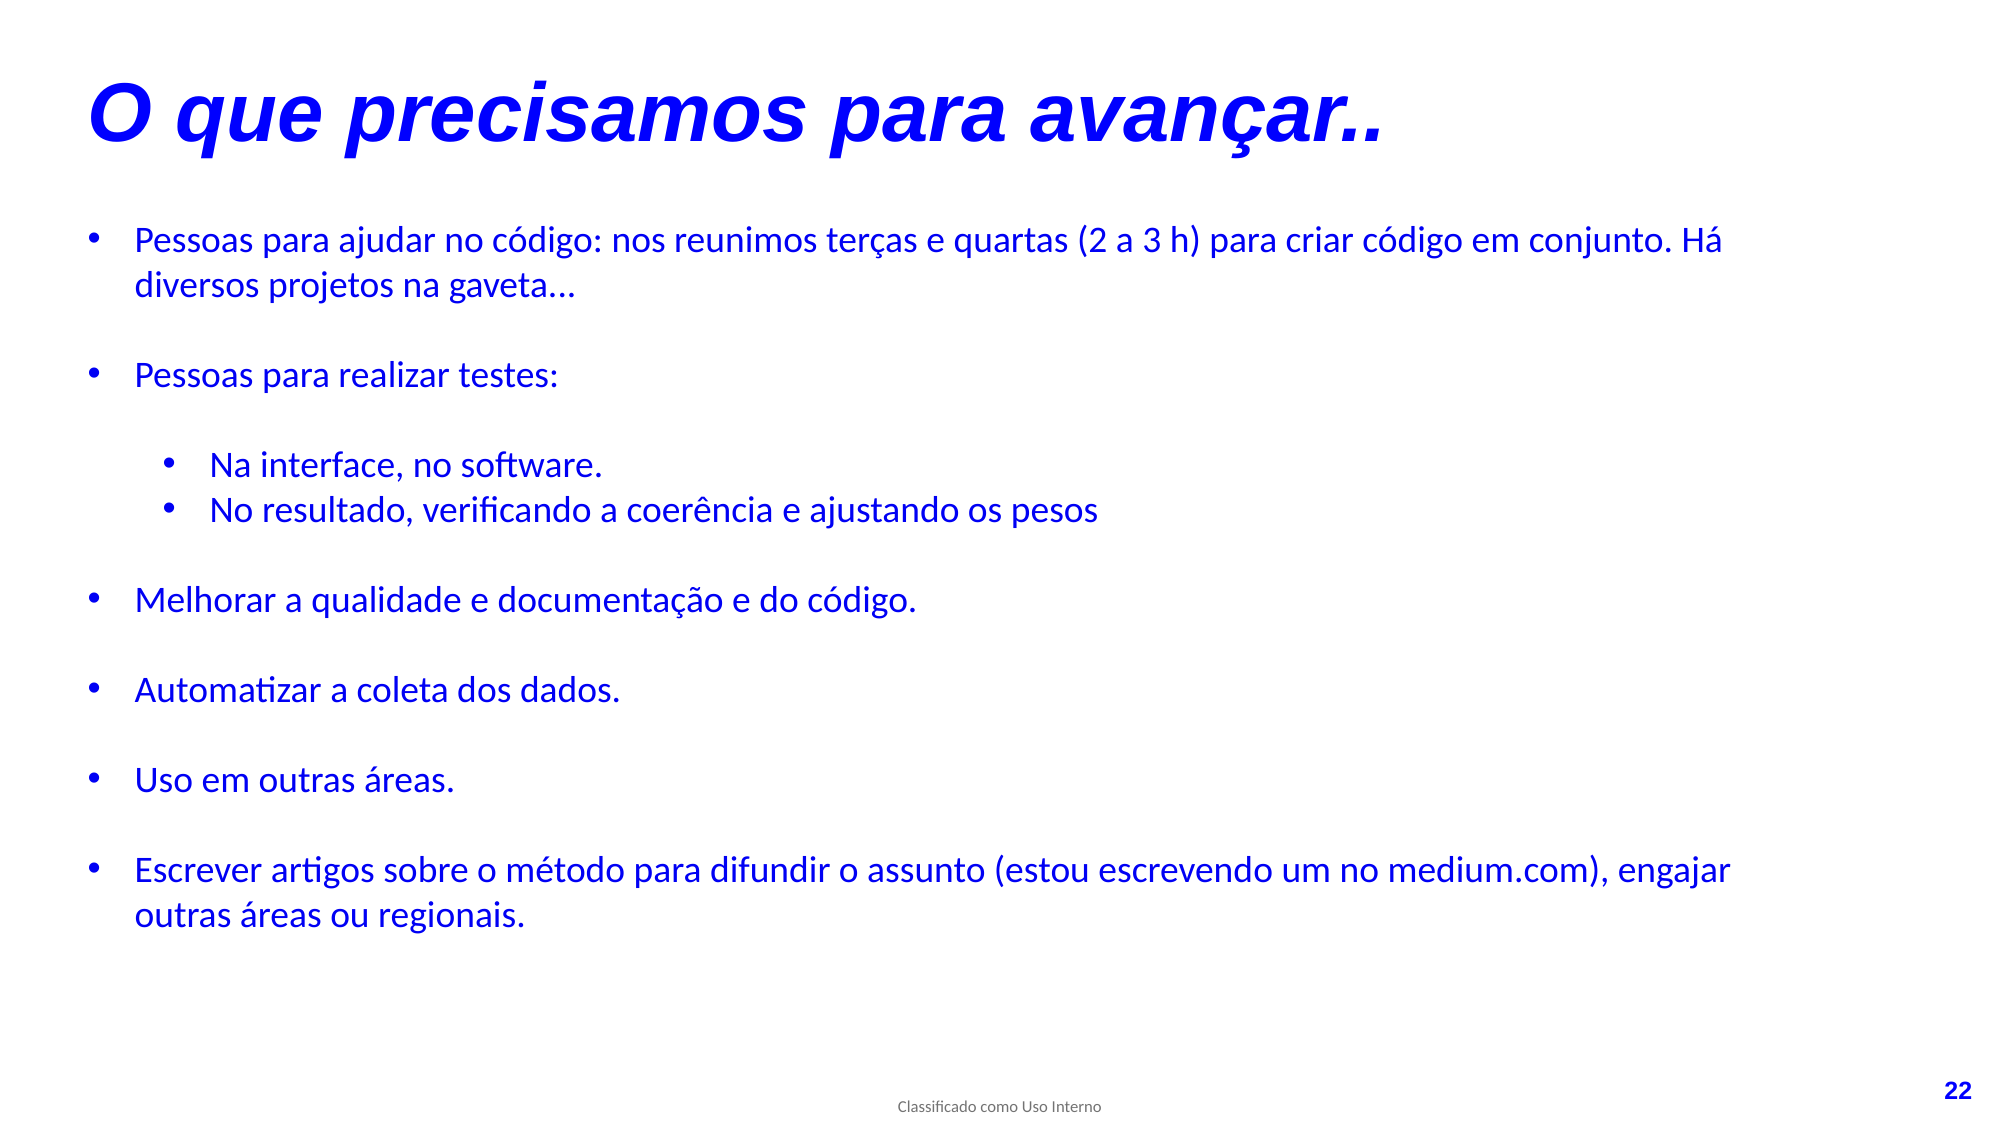

O que precisamos para avançar..

Pessoas para ajudar no código: nos reunimos terças e quartas (2 a 3 h) para criar código em conjunto. Há diversos projetos na gaveta...

Pessoas para realizar testes:

Na interface, no software.
No resultado, verificando a coerência e ajustando os pesos

Melhorar a qualidade e documentação e do código.

Automatizar a coleta dos dados.

Uso em outras áreas.

Escrever artigos sobre o método para difundir o assunto (estou escrevendo um no medium.com), engajar outras áreas ou regionais.

22